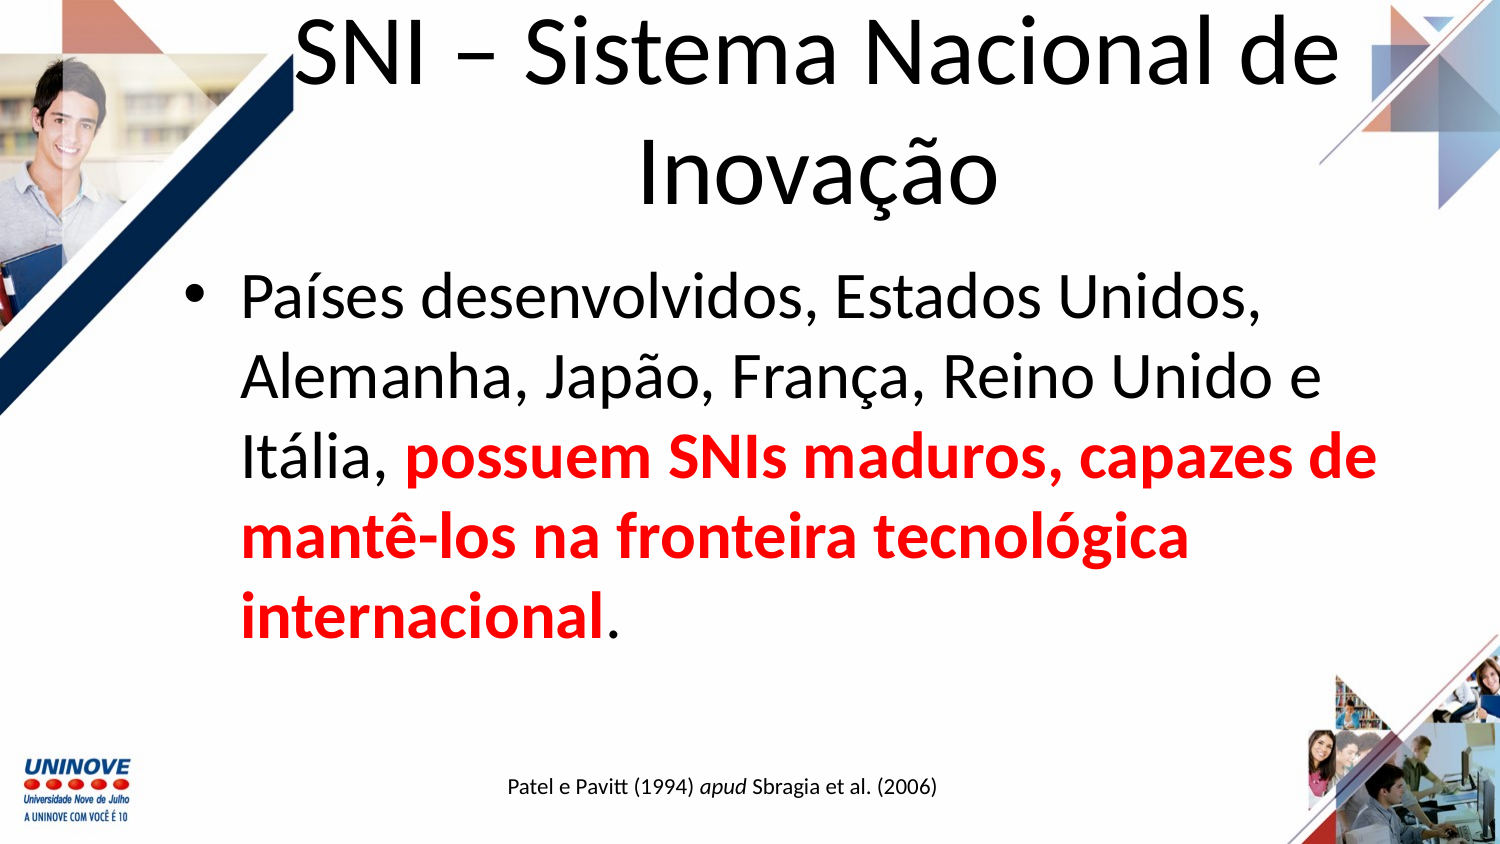

# SNI – Sistema Nacional de Inovação
Países desenvolvidos, Estados Unidos, Alemanha, Japão, França, Reino Unido e Itália, possuem SNIs maduros, capazes de mantê-los na fronteira tecnológica internacional.
Patel e Pavitt (1994) apud Sbragia et al. (2006)